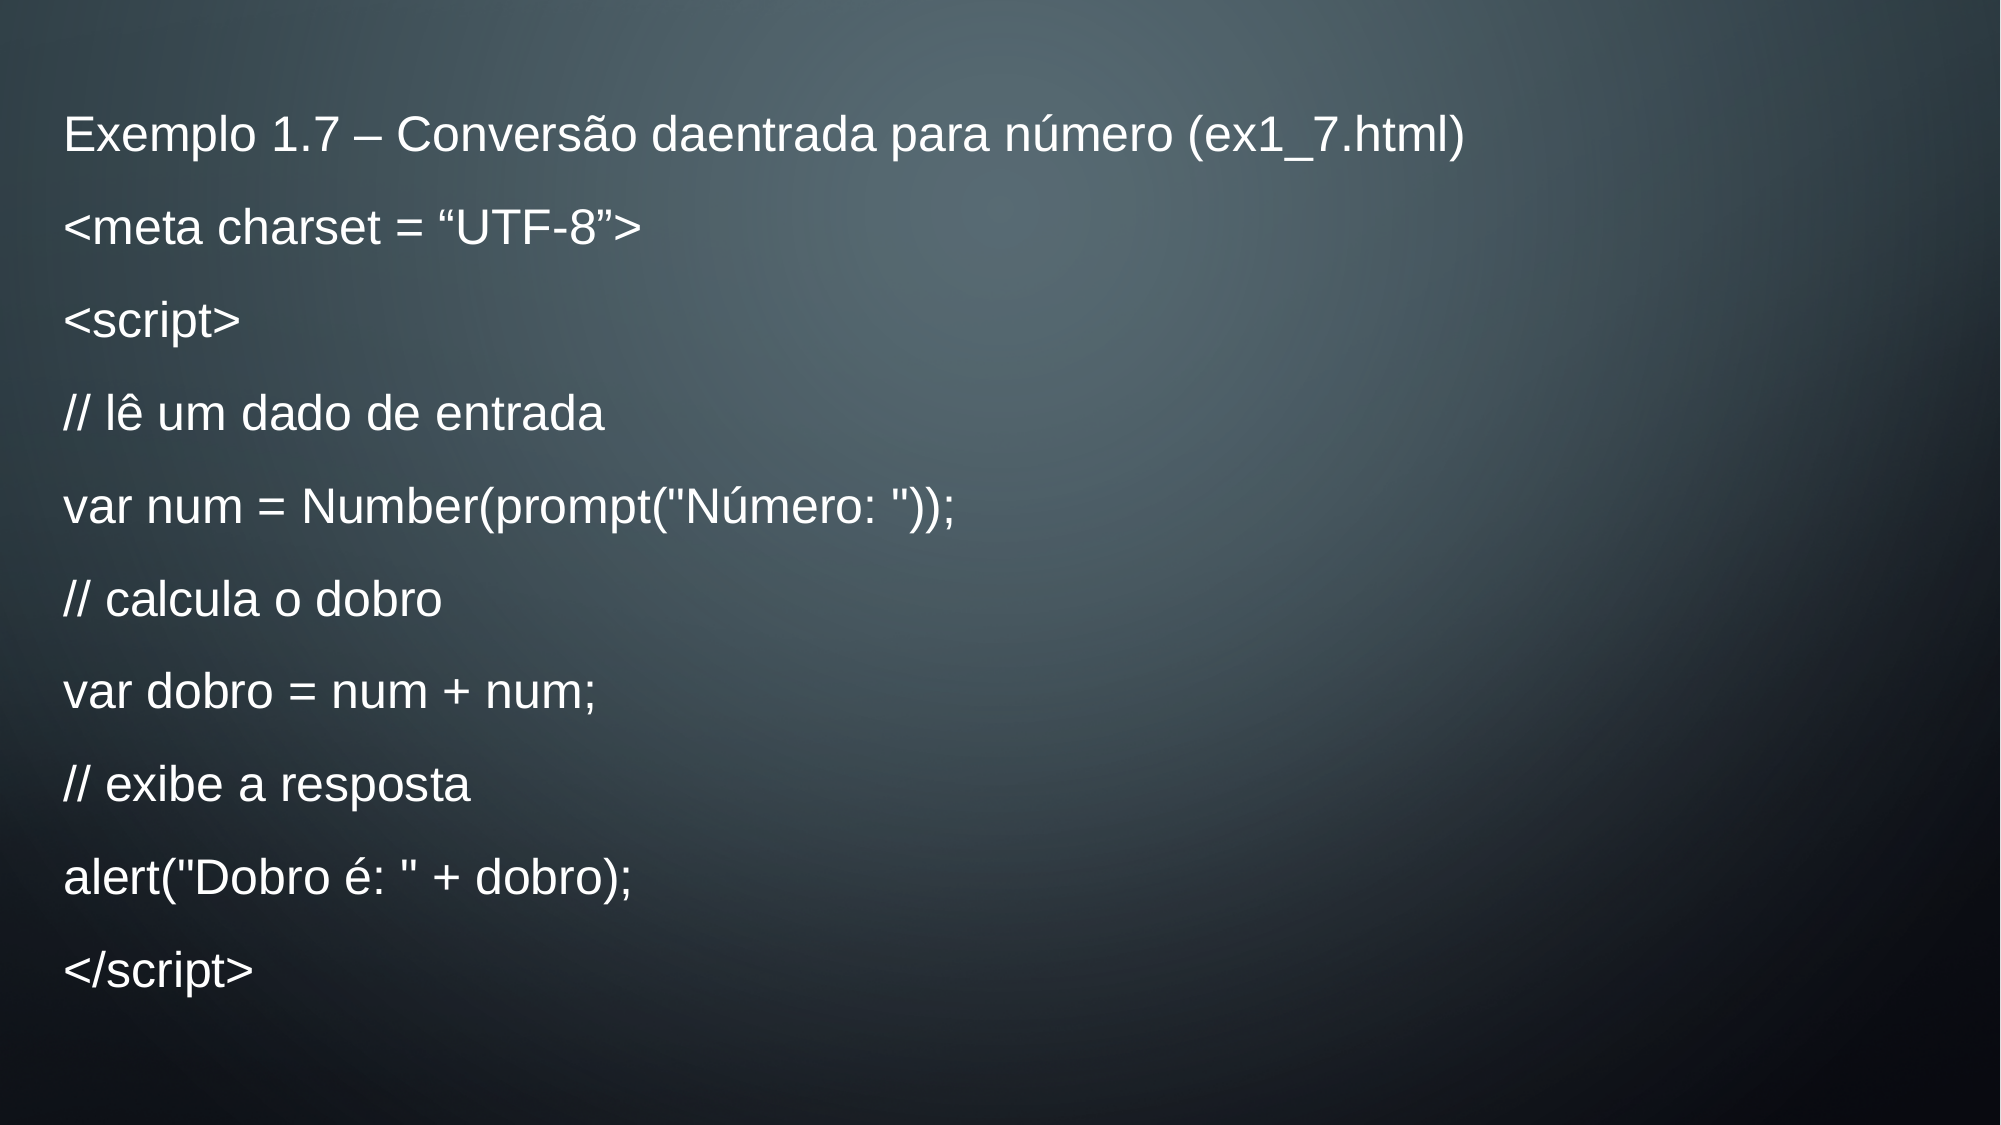

Exemplo 1.7 – Conversão daentrada para número (ex1_7.html)
<meta charset = “UTF-8”>
<script>
// lê um dado de entrada
var num = Number(prompt("Número: "));
// calcula o dobro
var dobro = num + num;
// exibe a resposta
alert("Dobro é: " + dobro);
</script>